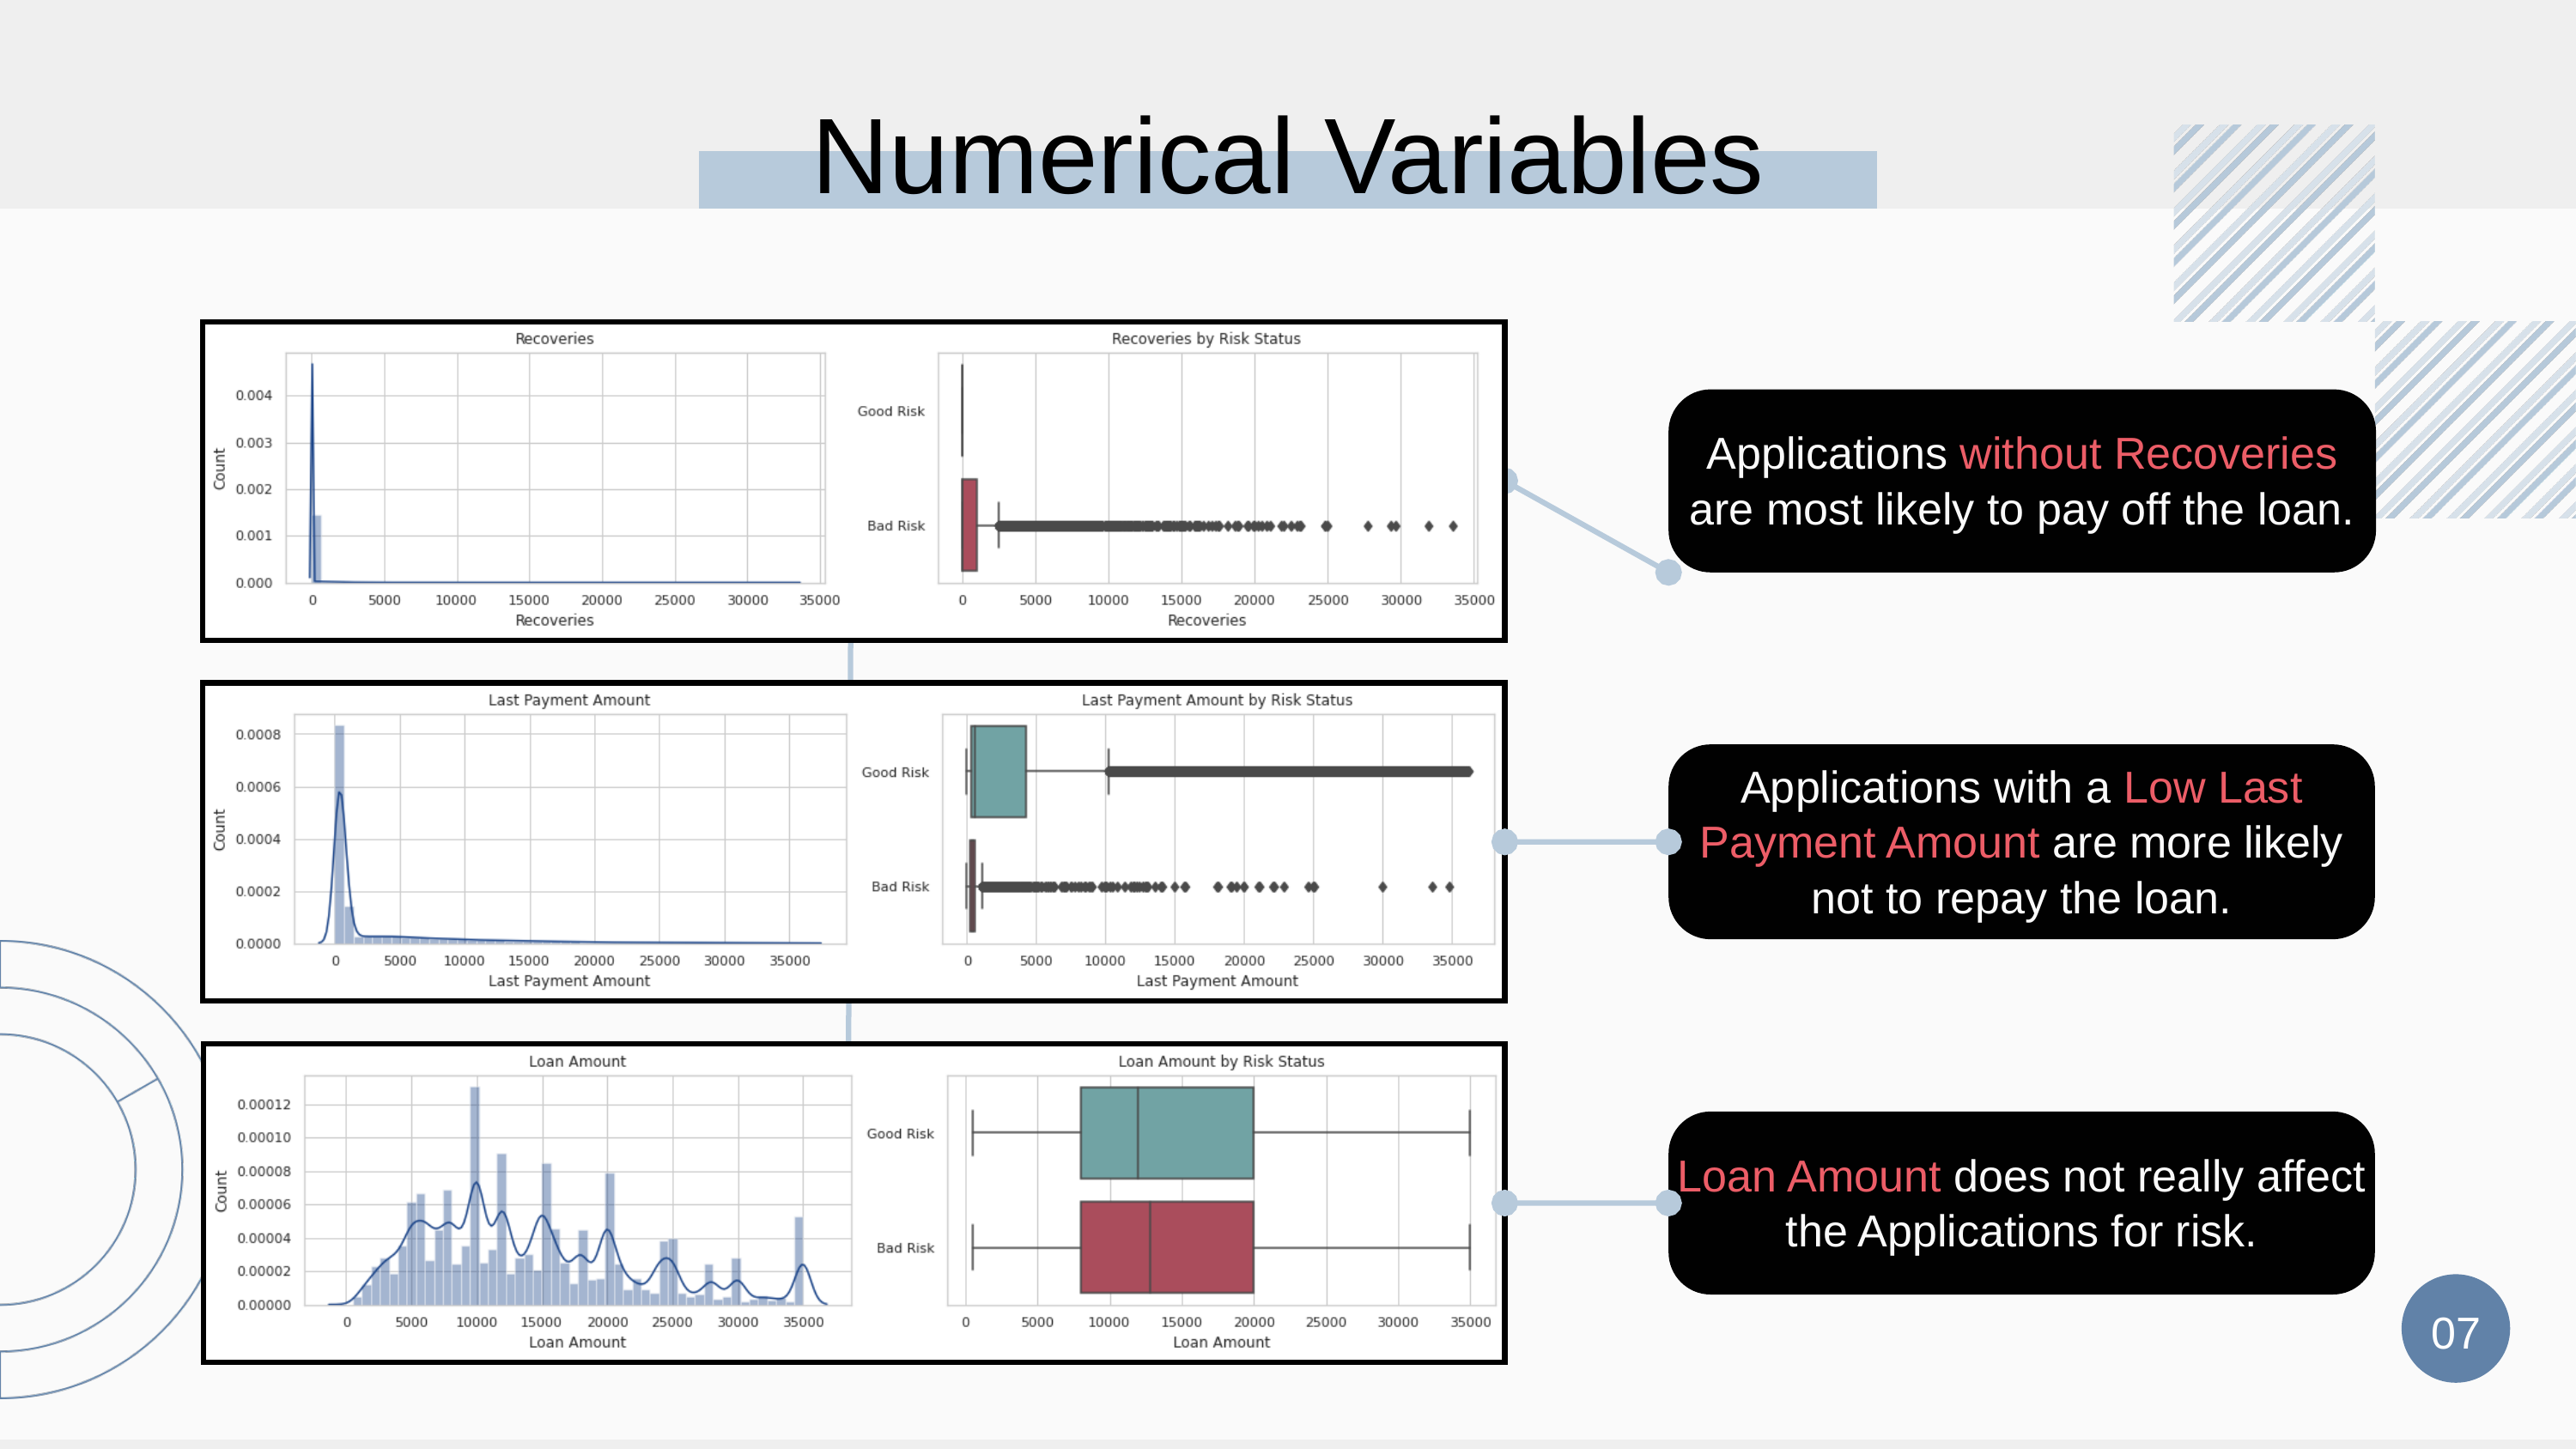

Numerical Variables

Applications without Recoveries are most likely to pay off the loan.

Applications with a Low Last Payment Amount are more likely not to repay the loan.

Loan Amount does not really affect the Applications for risk.

07